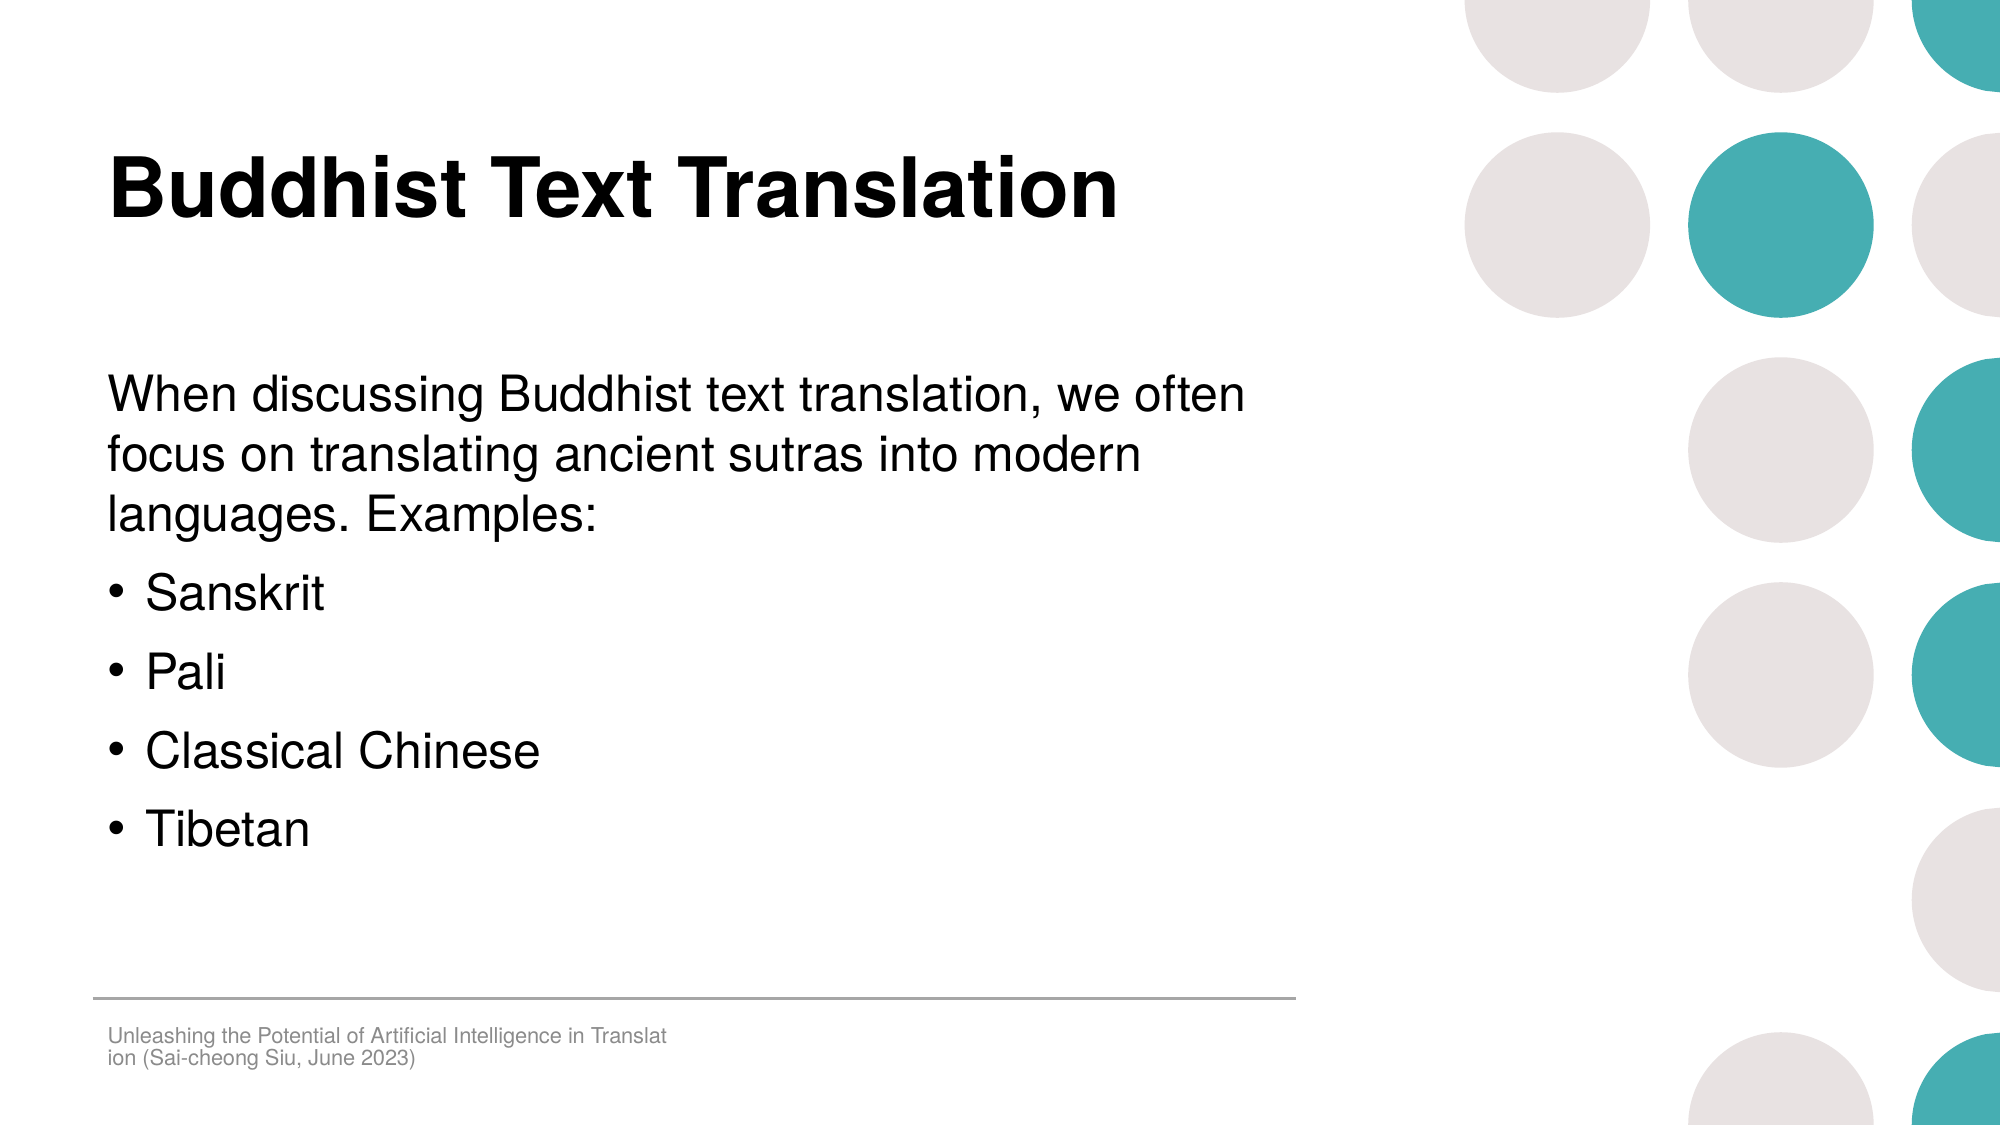

# Buddhist Text Translation
When discussing Buddhist text translation, we often focus on translating ancient sutras into modern languages. Examples:
Sanskrit
Pali
Classical Chinese
Tibetan
Unleashing the Potential of Artificial Intelligence in Translation (Sai-cheong Siu, June 2023)